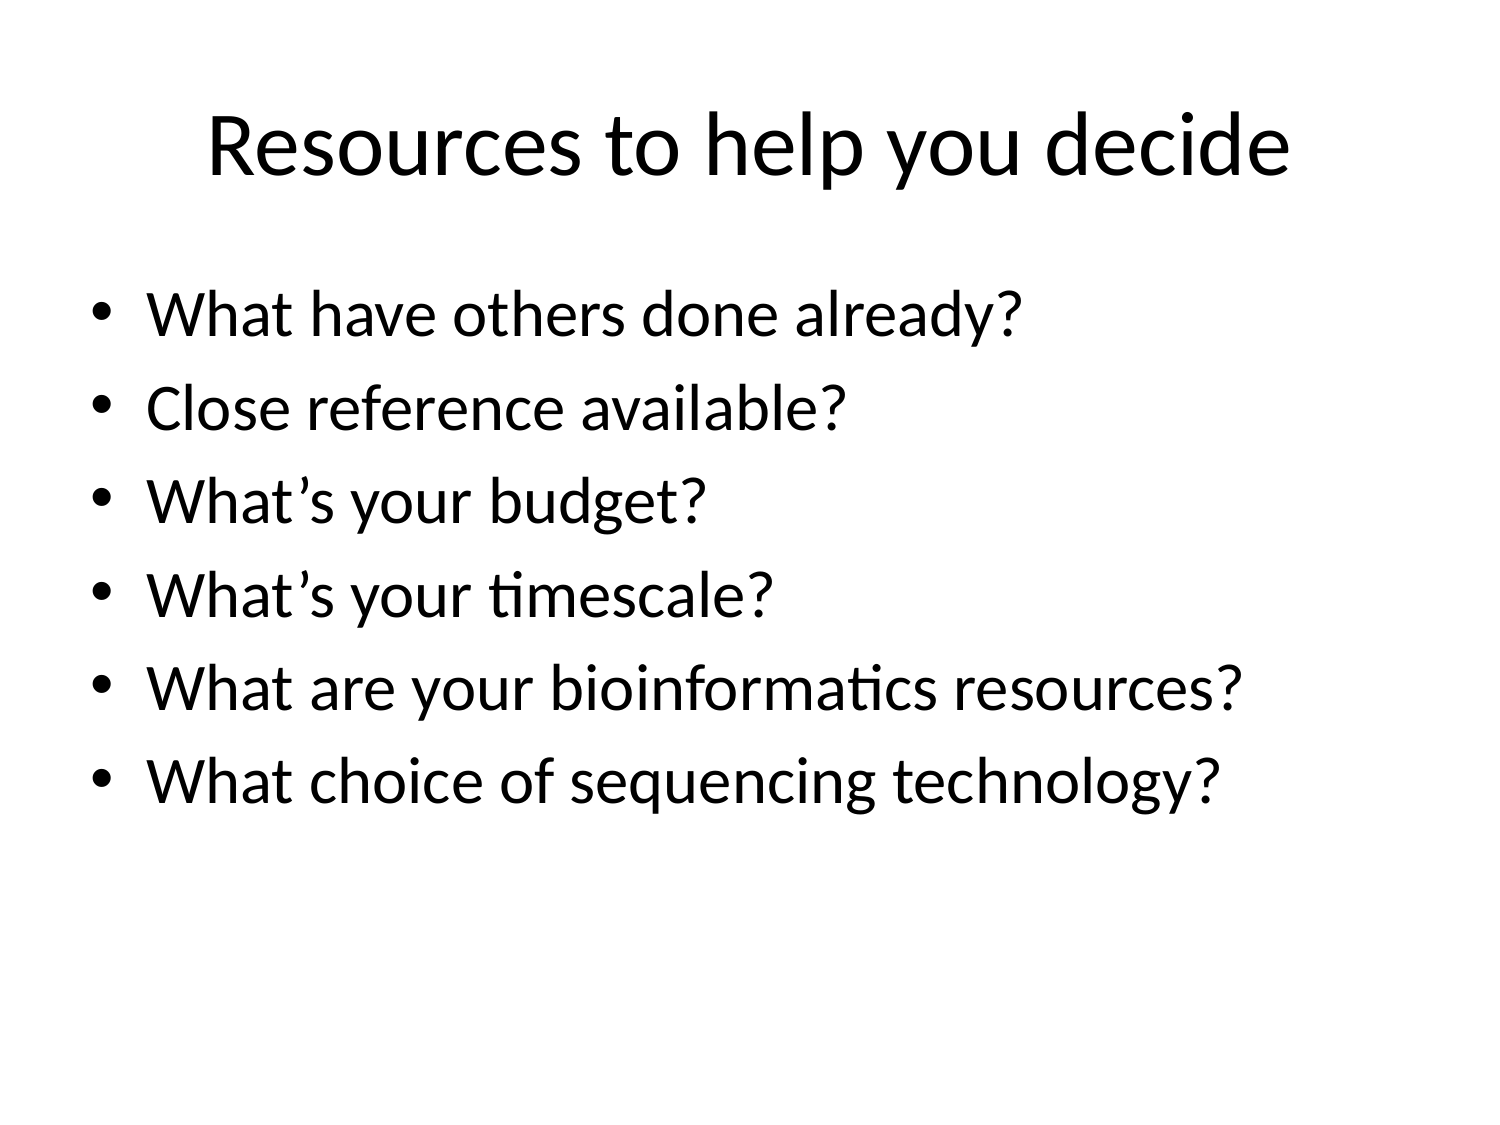

# Resources to help you decide
What have others done already?
Close reference available?
What’s your budget?
What’s your timescale?
What are your bioinformatics resources?
What choice of sequencing technology?